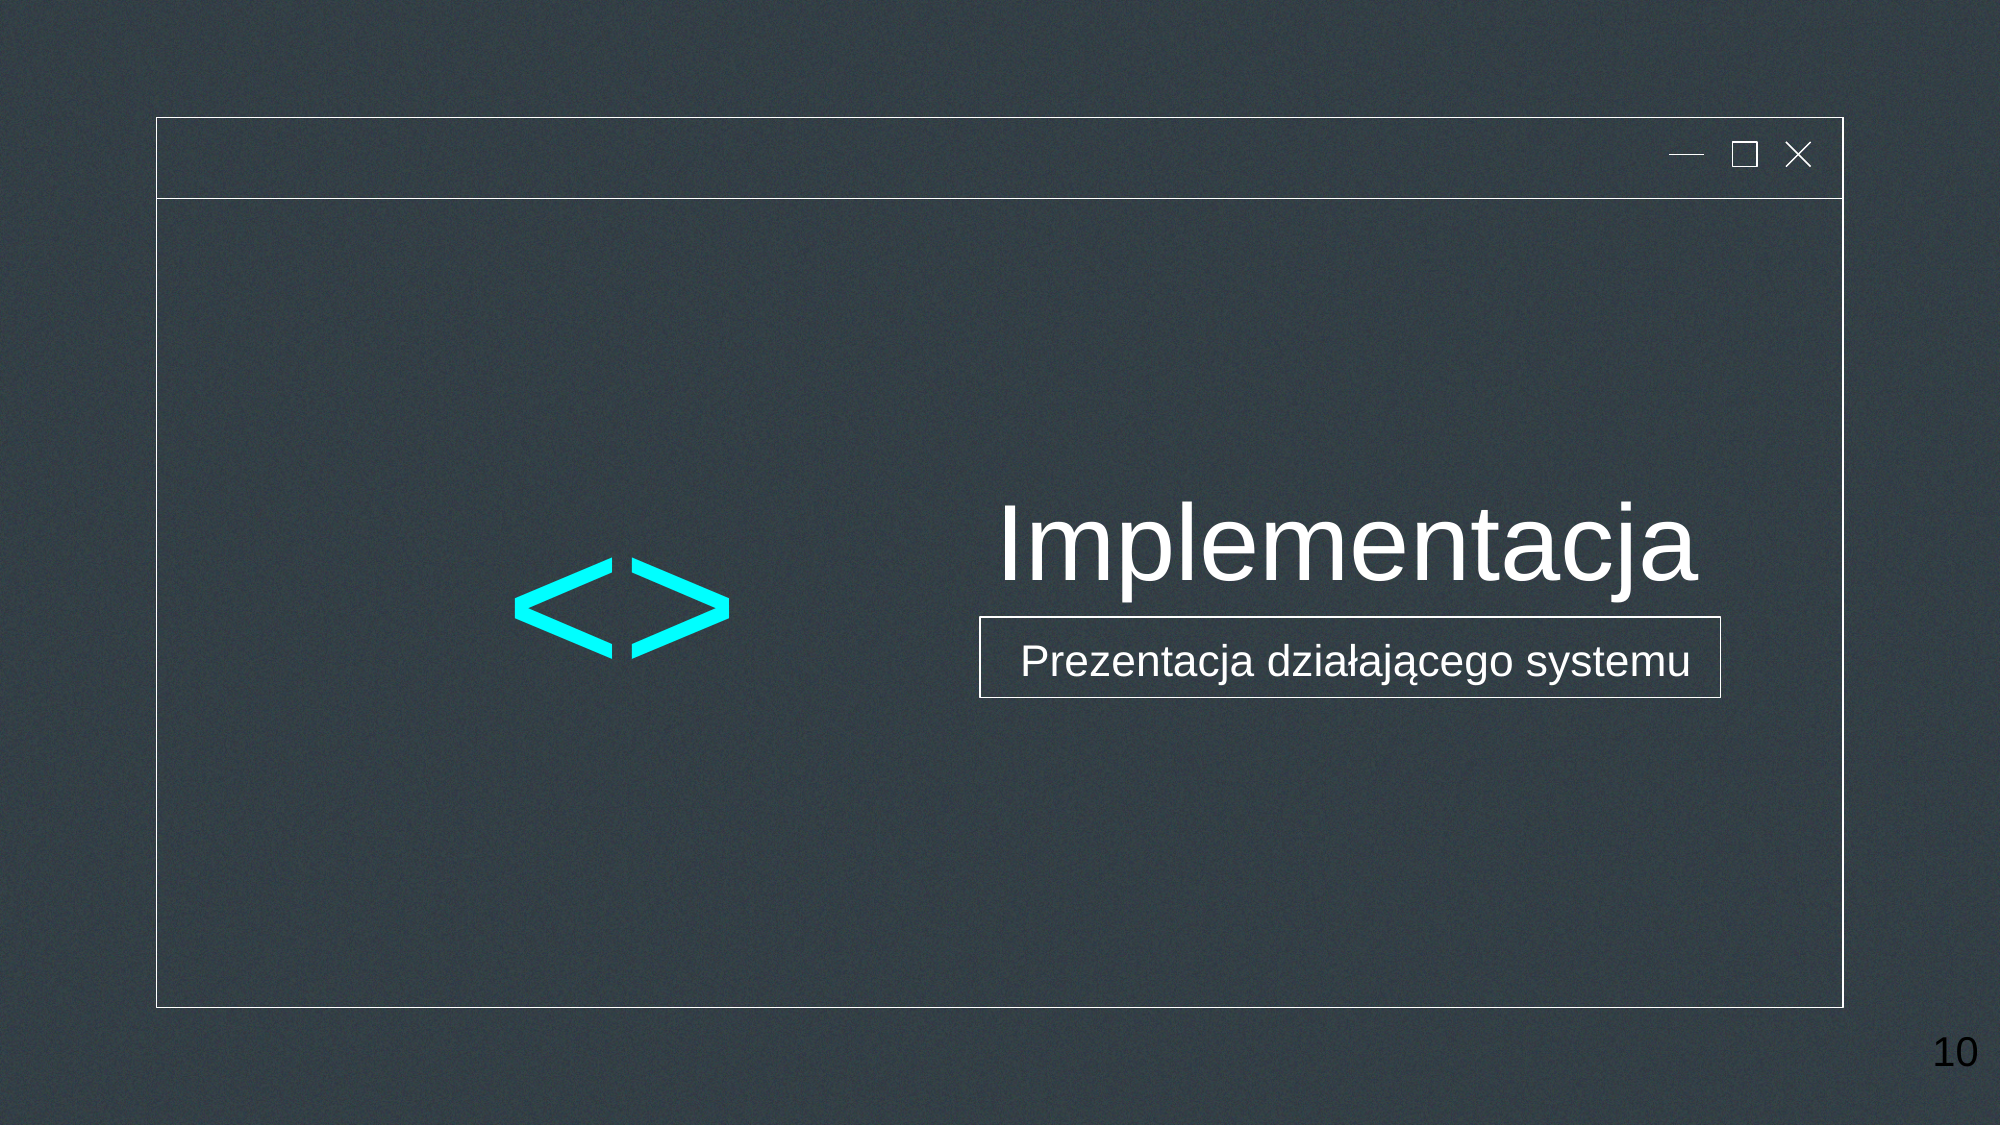

# Implementacja
<>
Prezentacja działającego systemu
10